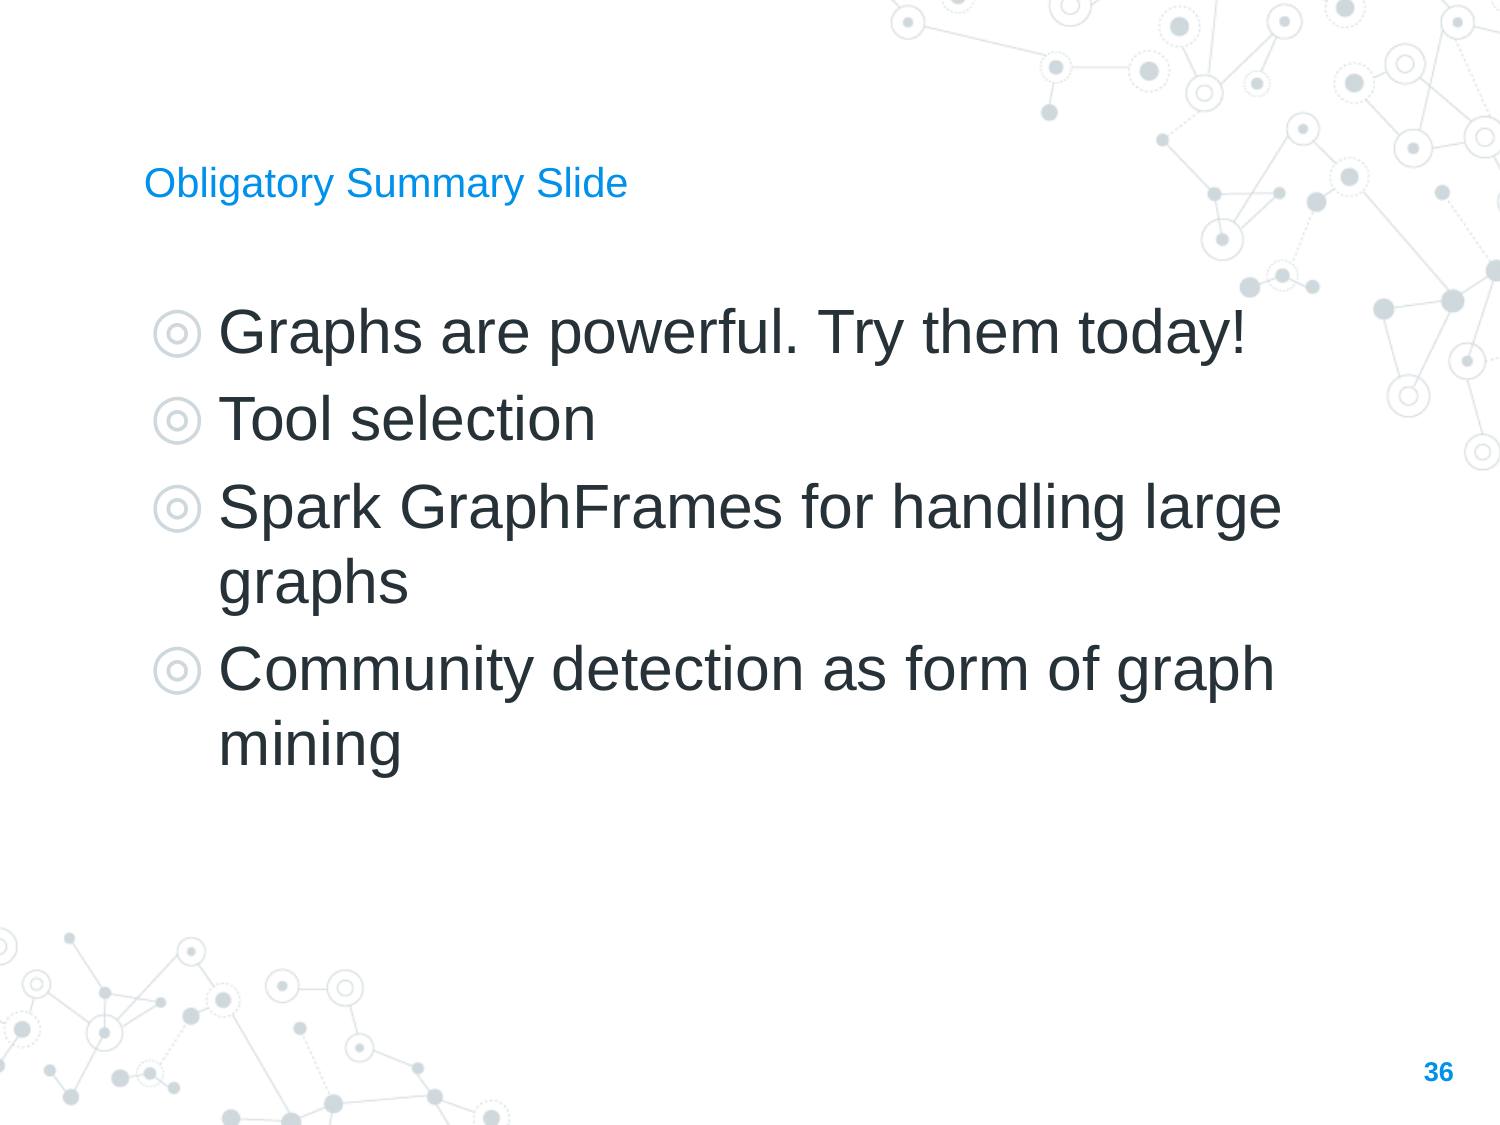

# Obligatory Summary Slide
Graphs are powerful. Try them today!
Tool selection
Spark GraphFrames for handling large graphs
Community detection as form of graph mining

36